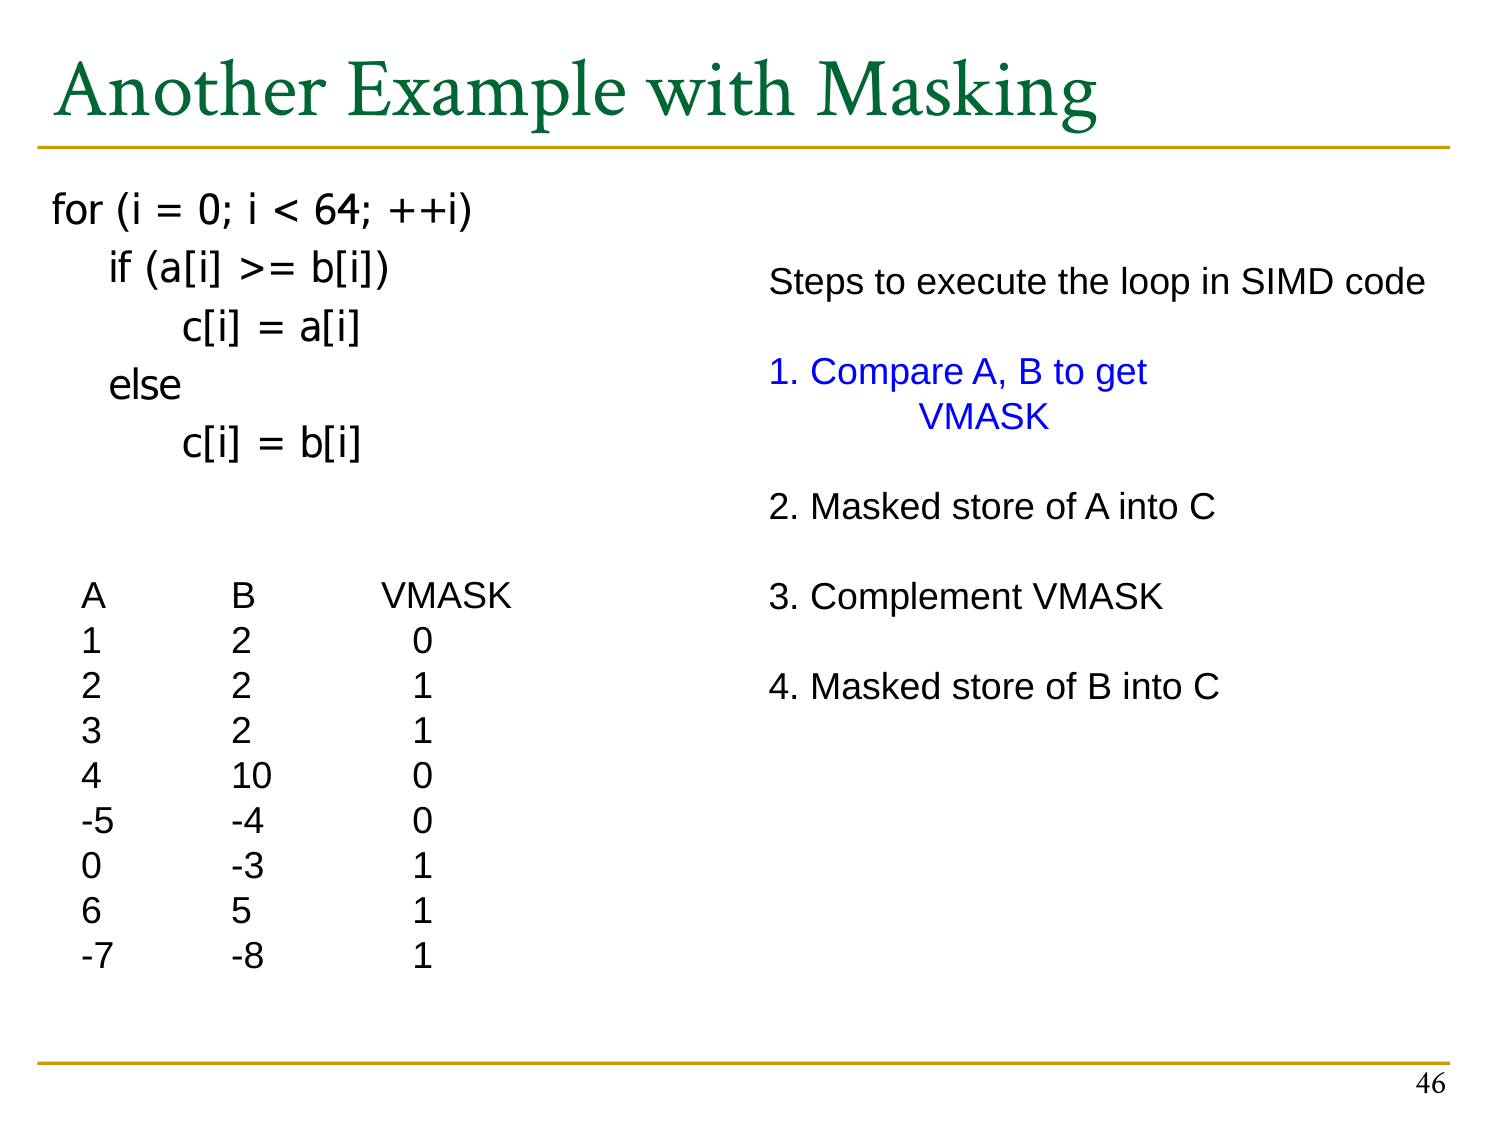

# Another Example with Masking
for (i = 0; i < 64; ++i)
	if (a[i] >= b[i])
          c[i] = a[i]
	else
          c[i] = b[i]
Steps to execute the loop in SIMD code

1. Compare A, B to get
	VMASK

2. Masked store of A into C

3. Complement VMASK

4. Masked store of B into C
A	B	VMASK
1	2	   0
2	2	   1
3	2	   1
4	10	   0
-5	-4	   0
0	-3	   1
6	5	   1
-7	-8	   1
46